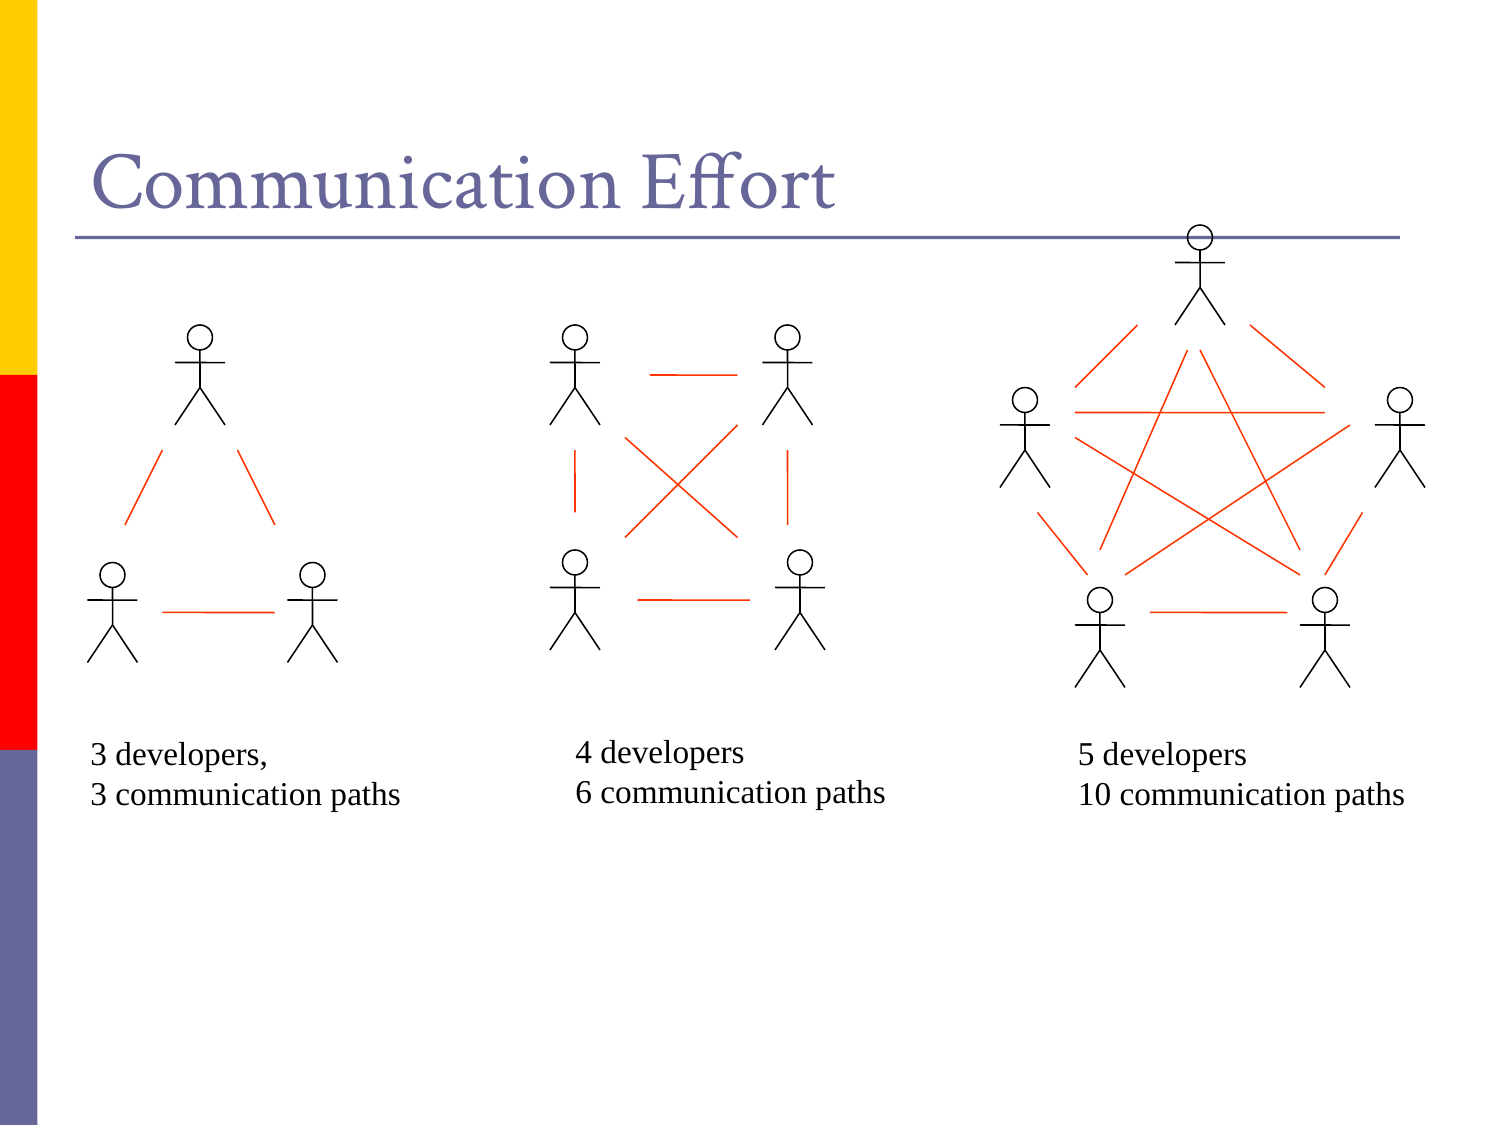

# Communication Effort

4 developers
6 communication paths
3 developers,
3 communication paths
5 developers
10 communication paths